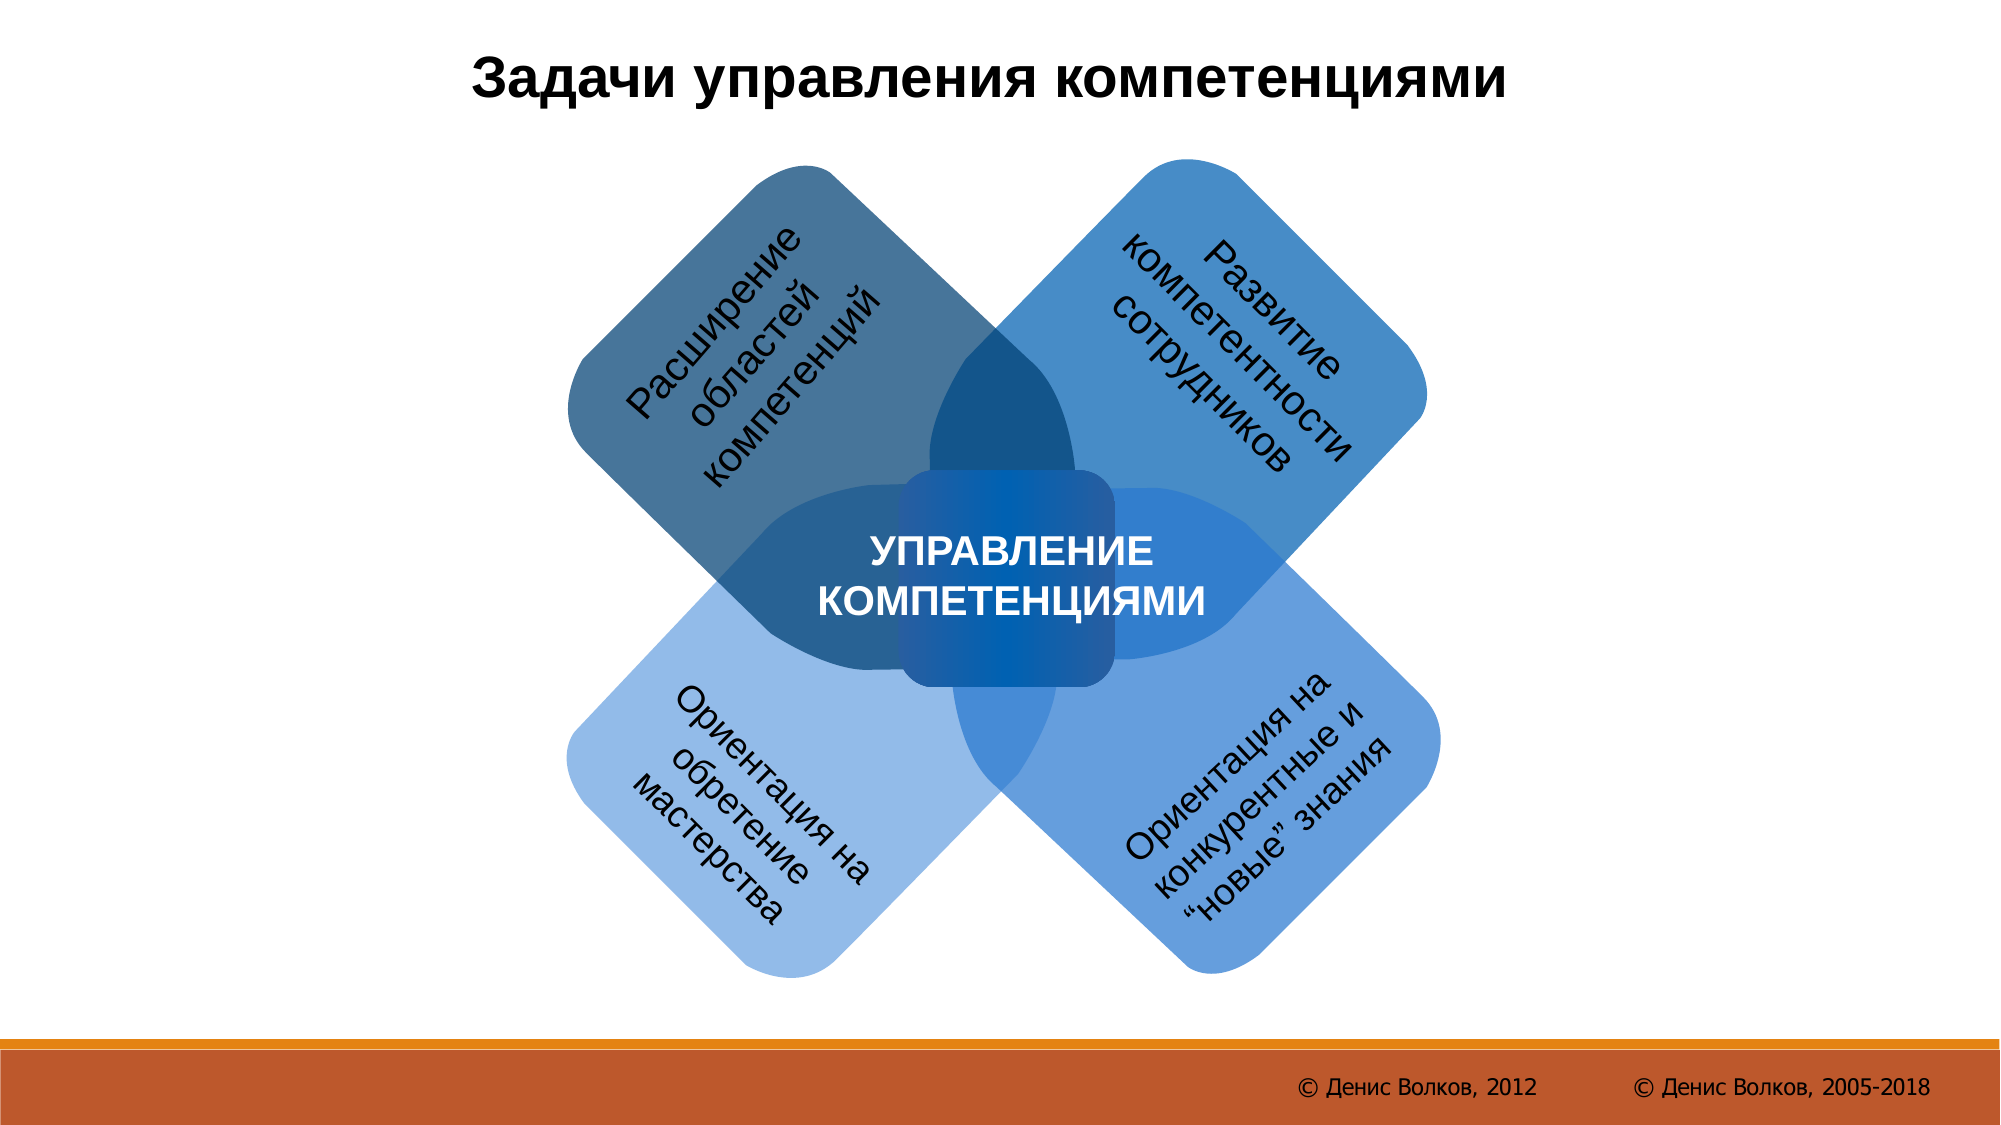

Задачи управления компетенциями

Развитие компетентности сотрудников
Расширение областей компетенций

УПРАВЛЕНИЕ
КОМПЕТЕНЦИЯМИ
Ориентация на конкурентные и “новые” знания
Ориентация на обретение мастерства
© Денис Волков, 2012
© Денис Волков, 2005-2018